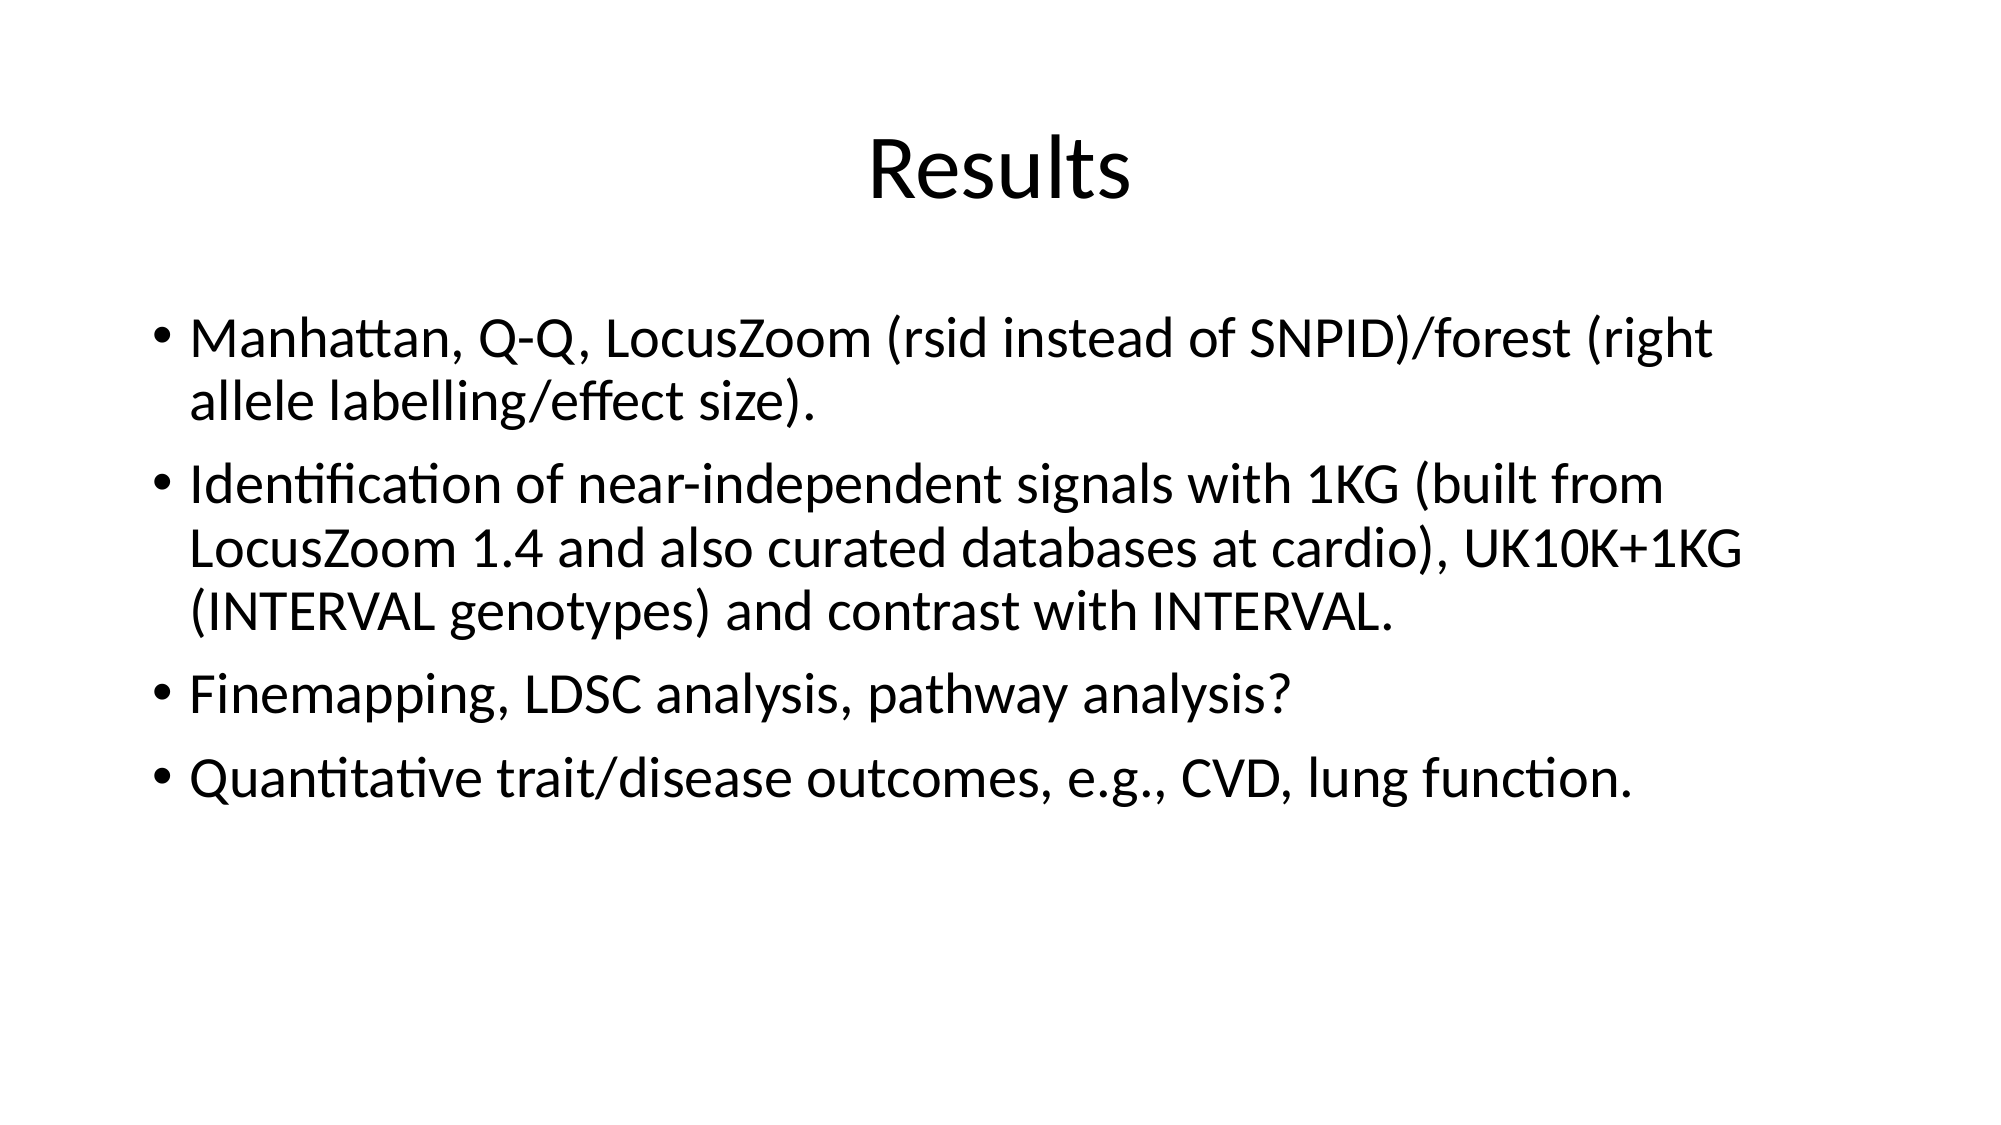

# Results
Manhattan, Q-Q, LocusZoom (rsid instead of SNPID)/forest (right allele labelling/effect size).
Identification of near-independent signals with 1KG (built from LocusZoom 1.4 and also curated databases at cardio), UK10K+1KG (INTERVAL genotypes) and contrast with INTERVAL.
Finemapping, LDSC analysis, pathway analysis?
Quantitative trait/disease outcomes, e.g., CVD, lung function.